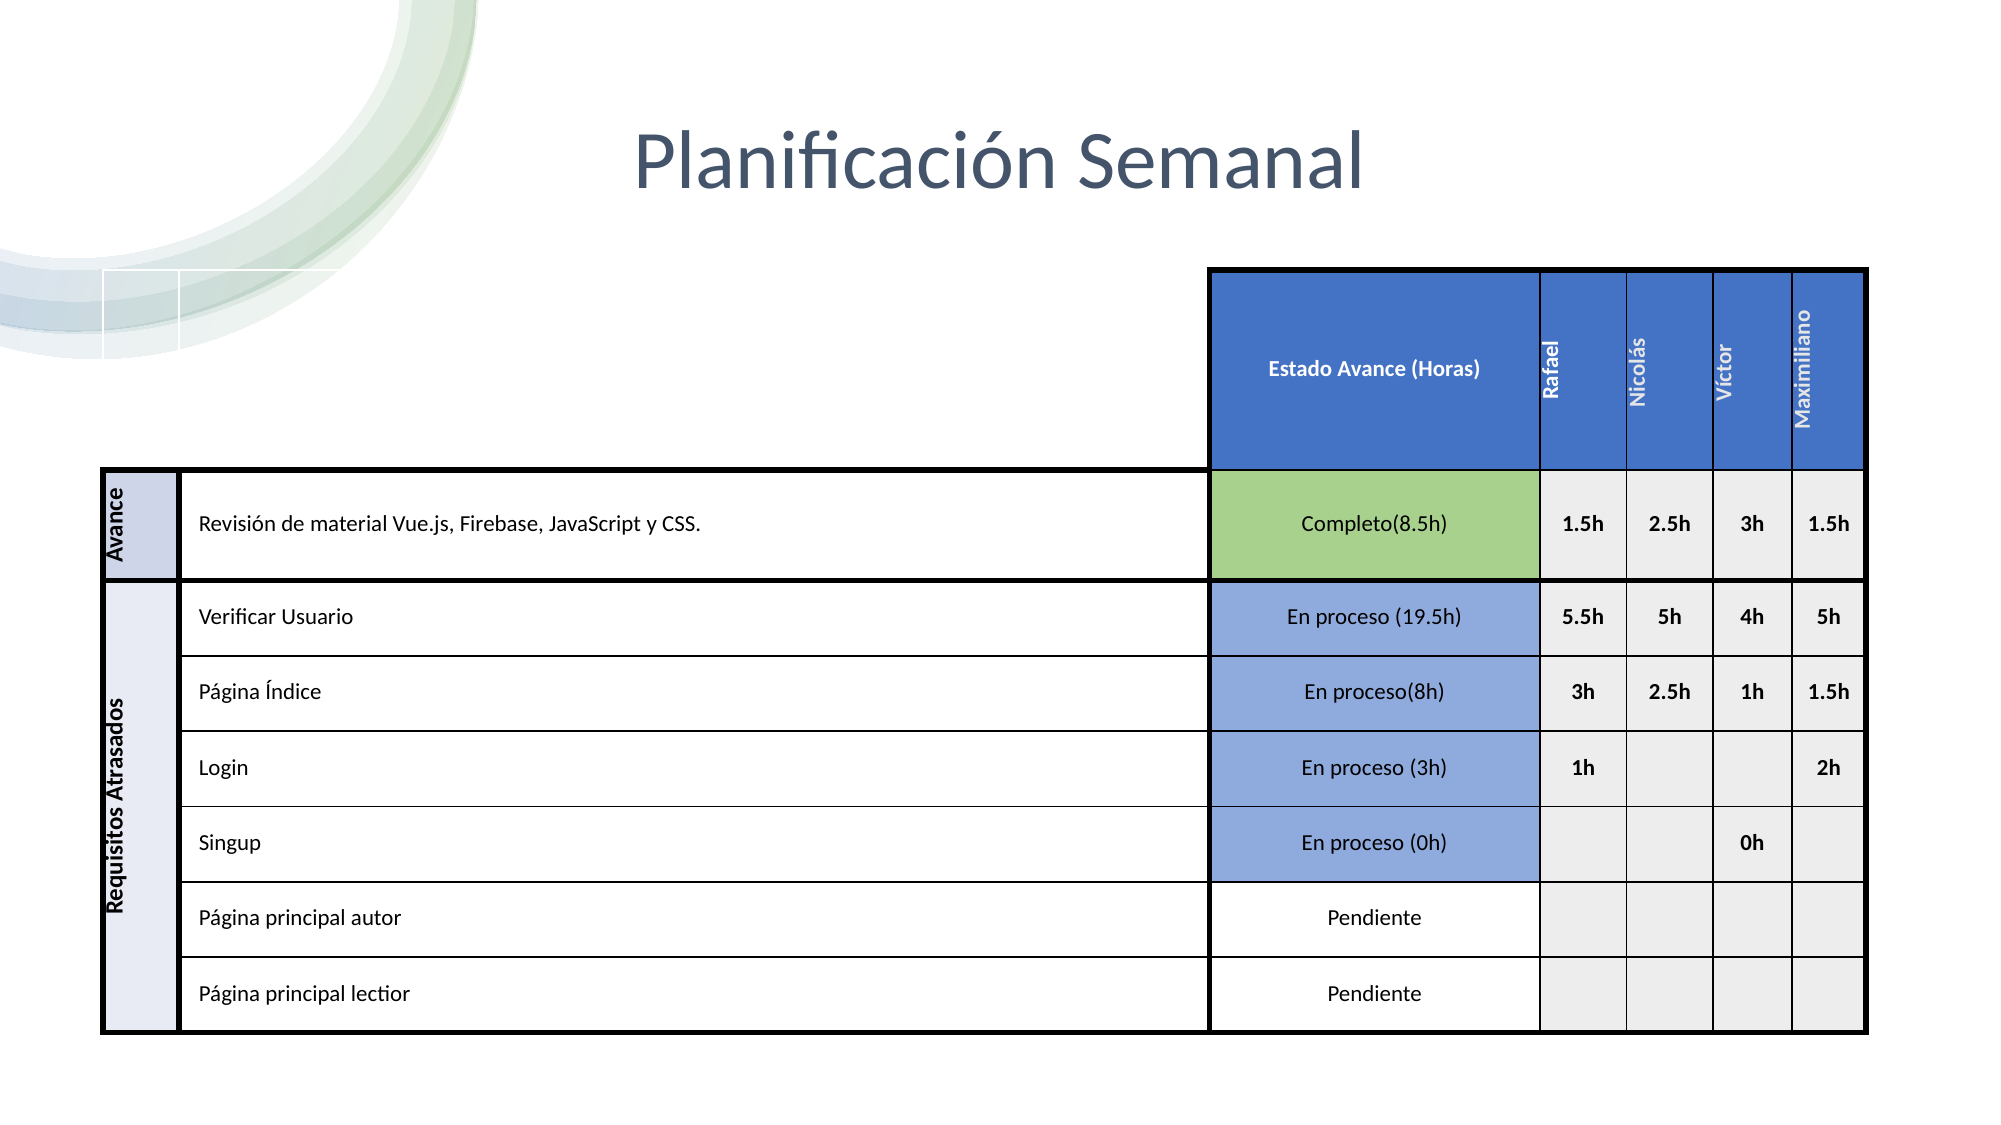

# Planificación Semanal
|  |  | Estado Avance (Horas) | Rafael | Nicolás | Víctor | Maximiliano |
| --- | --- | --- | --- | --- | --- | --- |
| Avance | Revisión de material Vue.js, Firebase, JavaScript y CSS. | Completo(8.5h) | 1.5h | 2.5h | 3h | 1.5h |
| Requisitos Atrasados | Verificar Usuario | En proceso (19.5h) | 5.5h | 5h | 4h | 5h |
|  | Página Índice | En proceso(8h) | 3h | 2.5h | 1h | 1.5h |
|  | Login | En proceso (3h) | 1h |  |  | 2h |
|  | Singup | En proceso (0h) |  |  | 0h |  |
|  | Página principal autor | Pendiente |  |  |  |  |
|  | Página principal lectior | Pendiente |  |  |  |  |